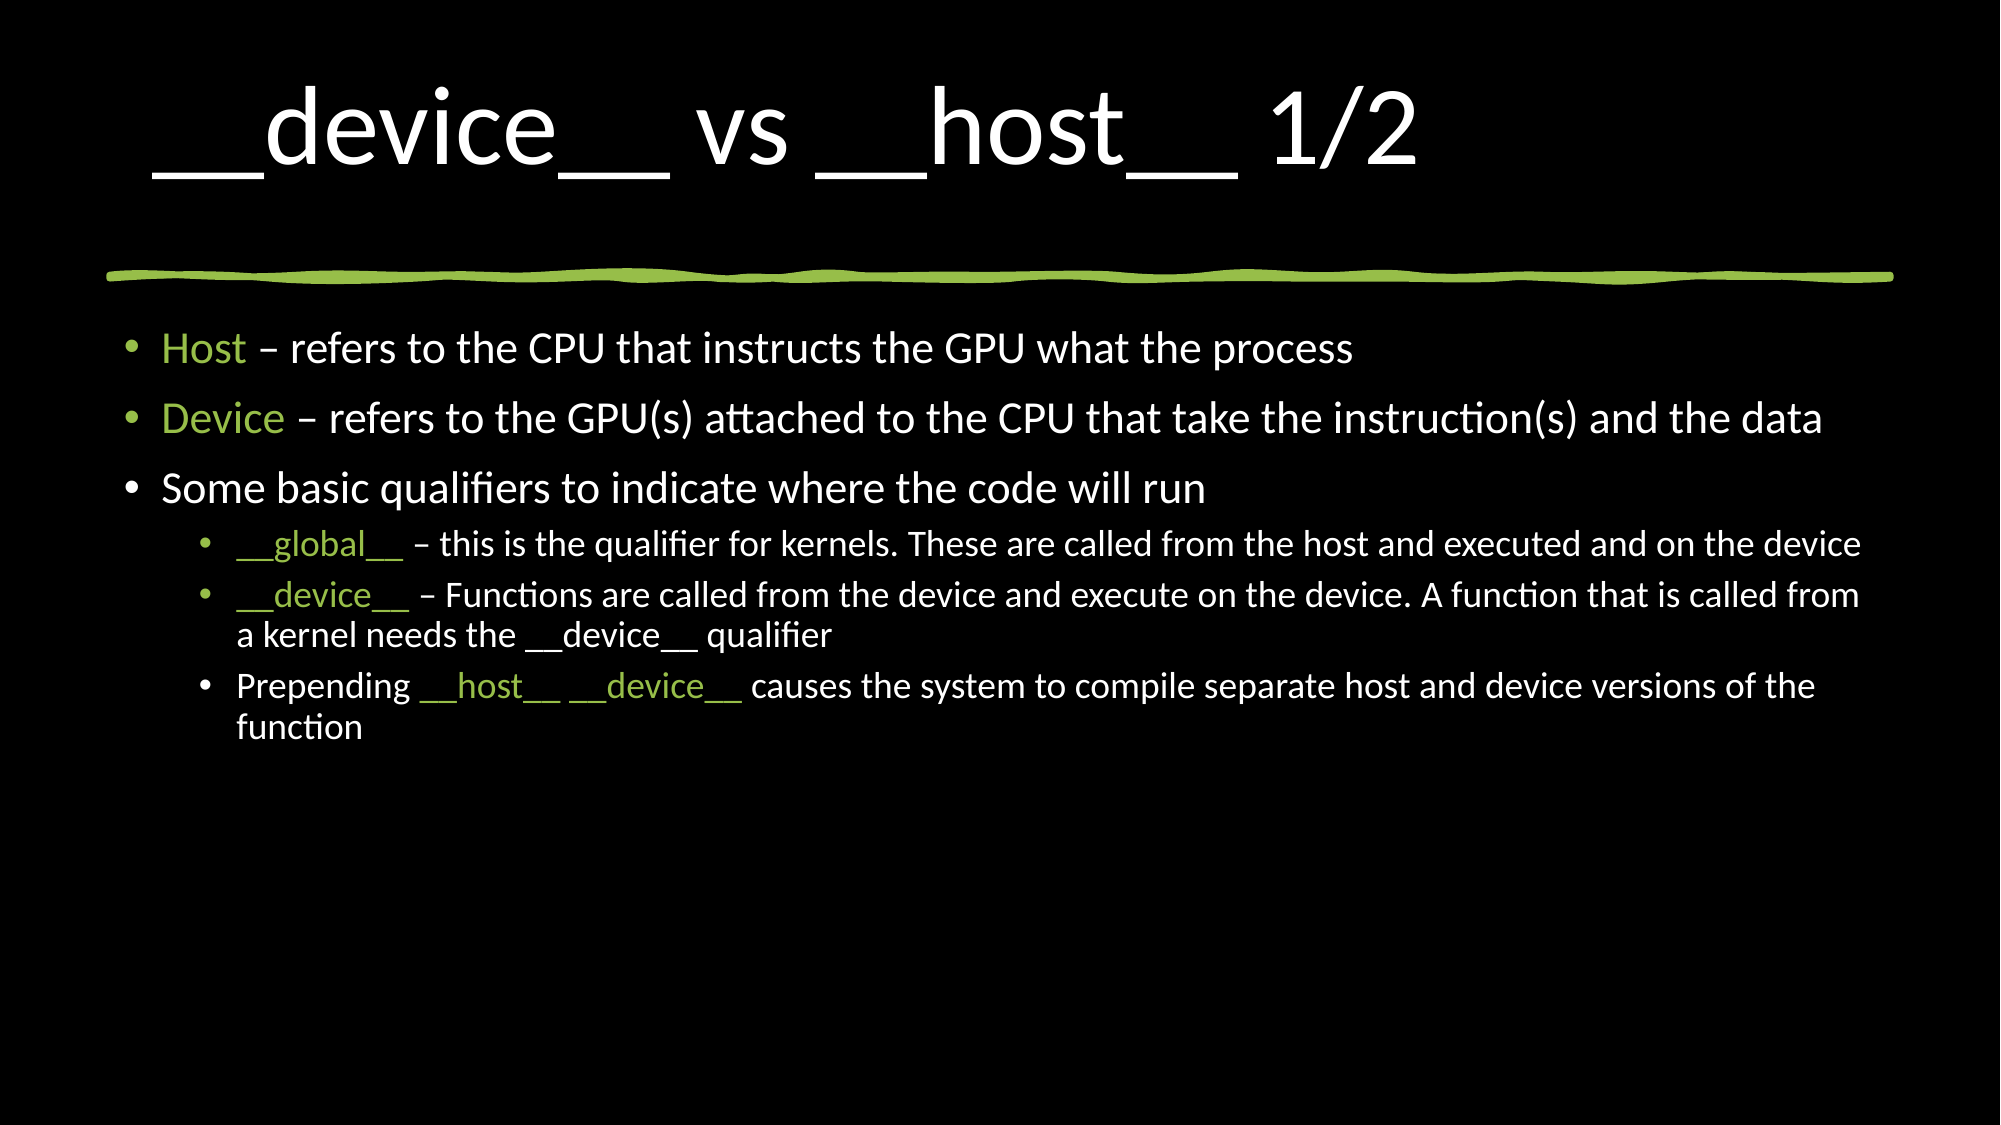

# __device__ vs __host__ 1/2

Host – refers to the CPU that instructs the GPU what the process
Device – refers to the GPU(s) attached to the CPU that take the instruction(s) and the data
Some basic qualifiers to indicate where the code will run
__global__ – this is the qualifier for kernels. These are called from the host and executed and on the device
__device__ – Functions are called from the device and execute on the device. A function that is called from a kernel needs the __device__ qualifier
Prepending __host__ __device__ causes the system to compile separate host and device versions of the function